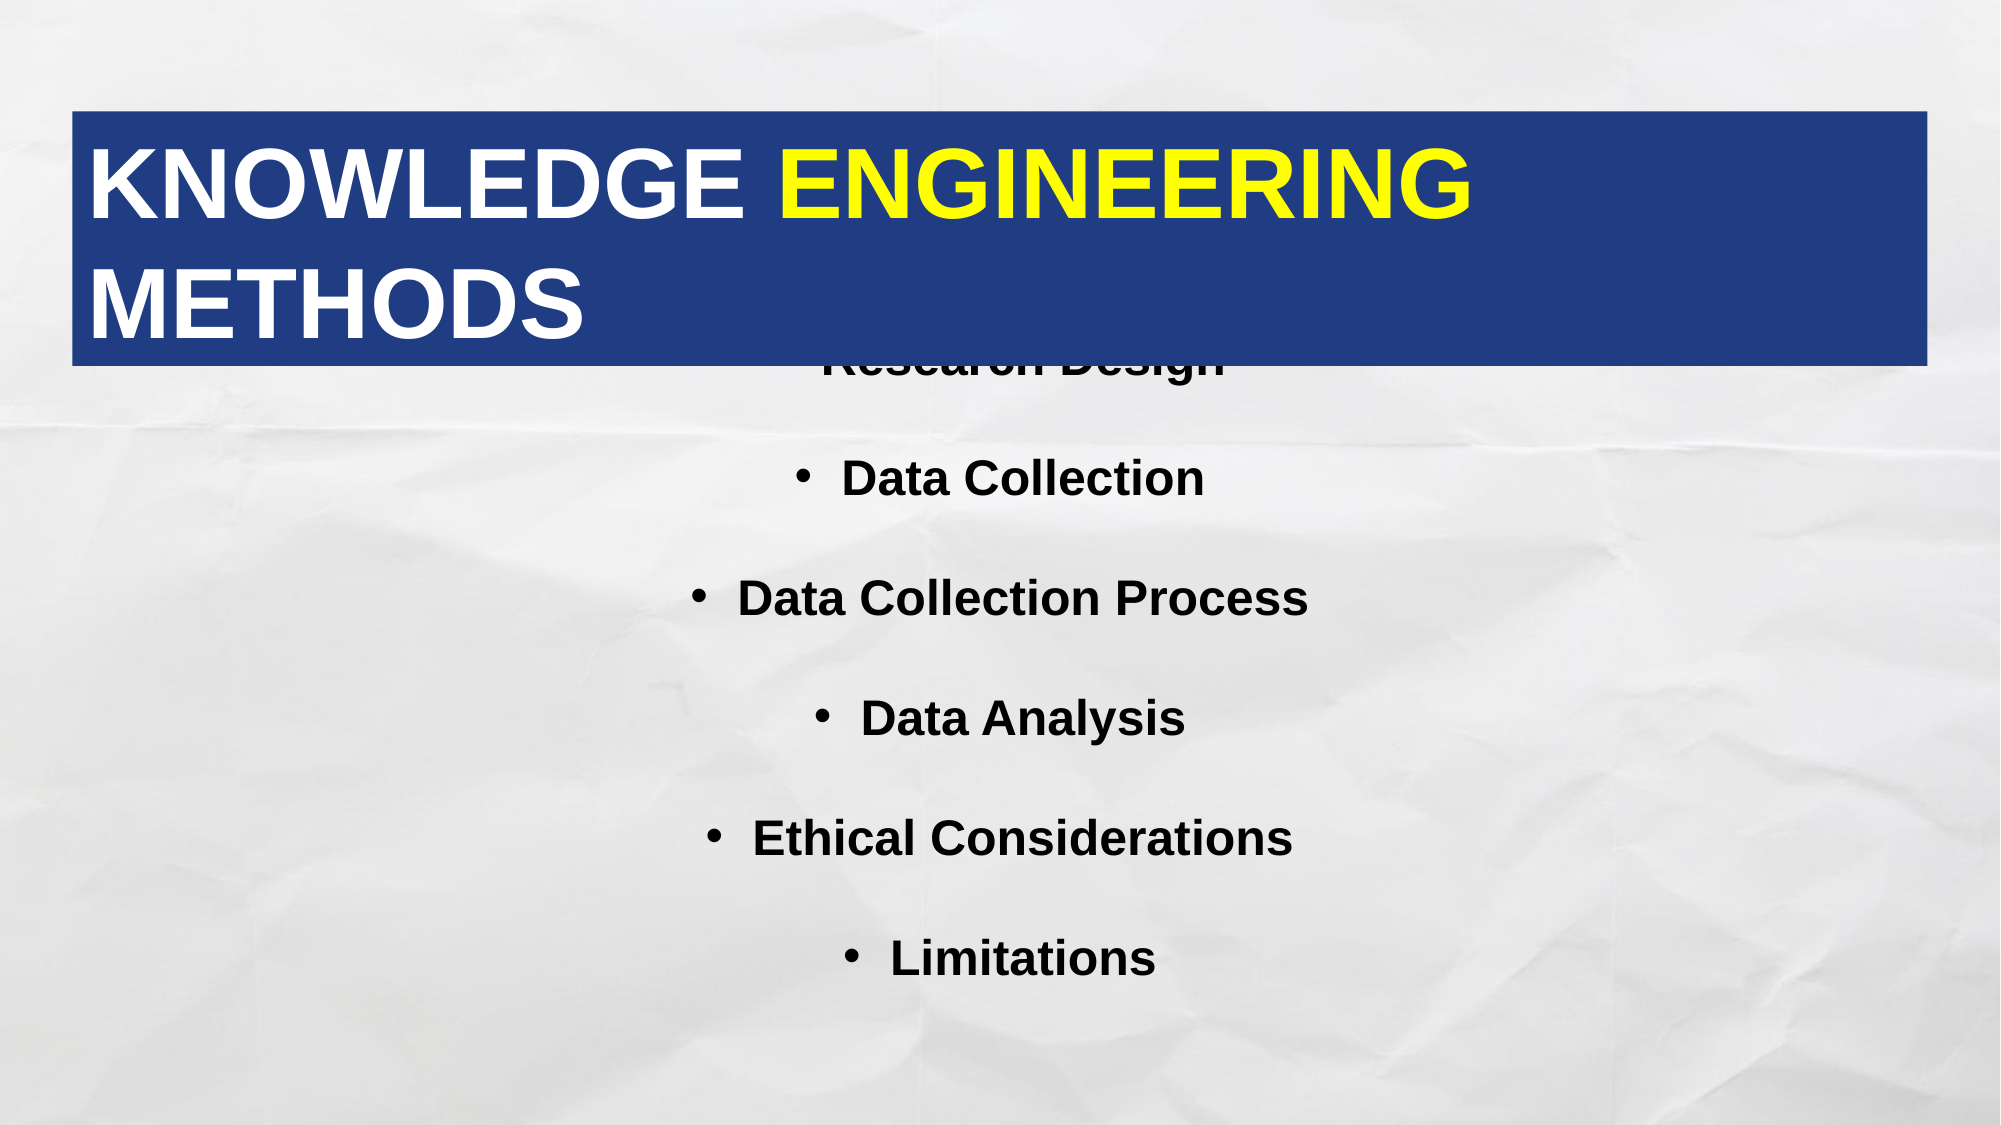

KNOWLEDGE ENGINEERING METHODS
Research Design

Data Collection

Data Collection Process

Data Analysis

Ethical Considerations

Limitations